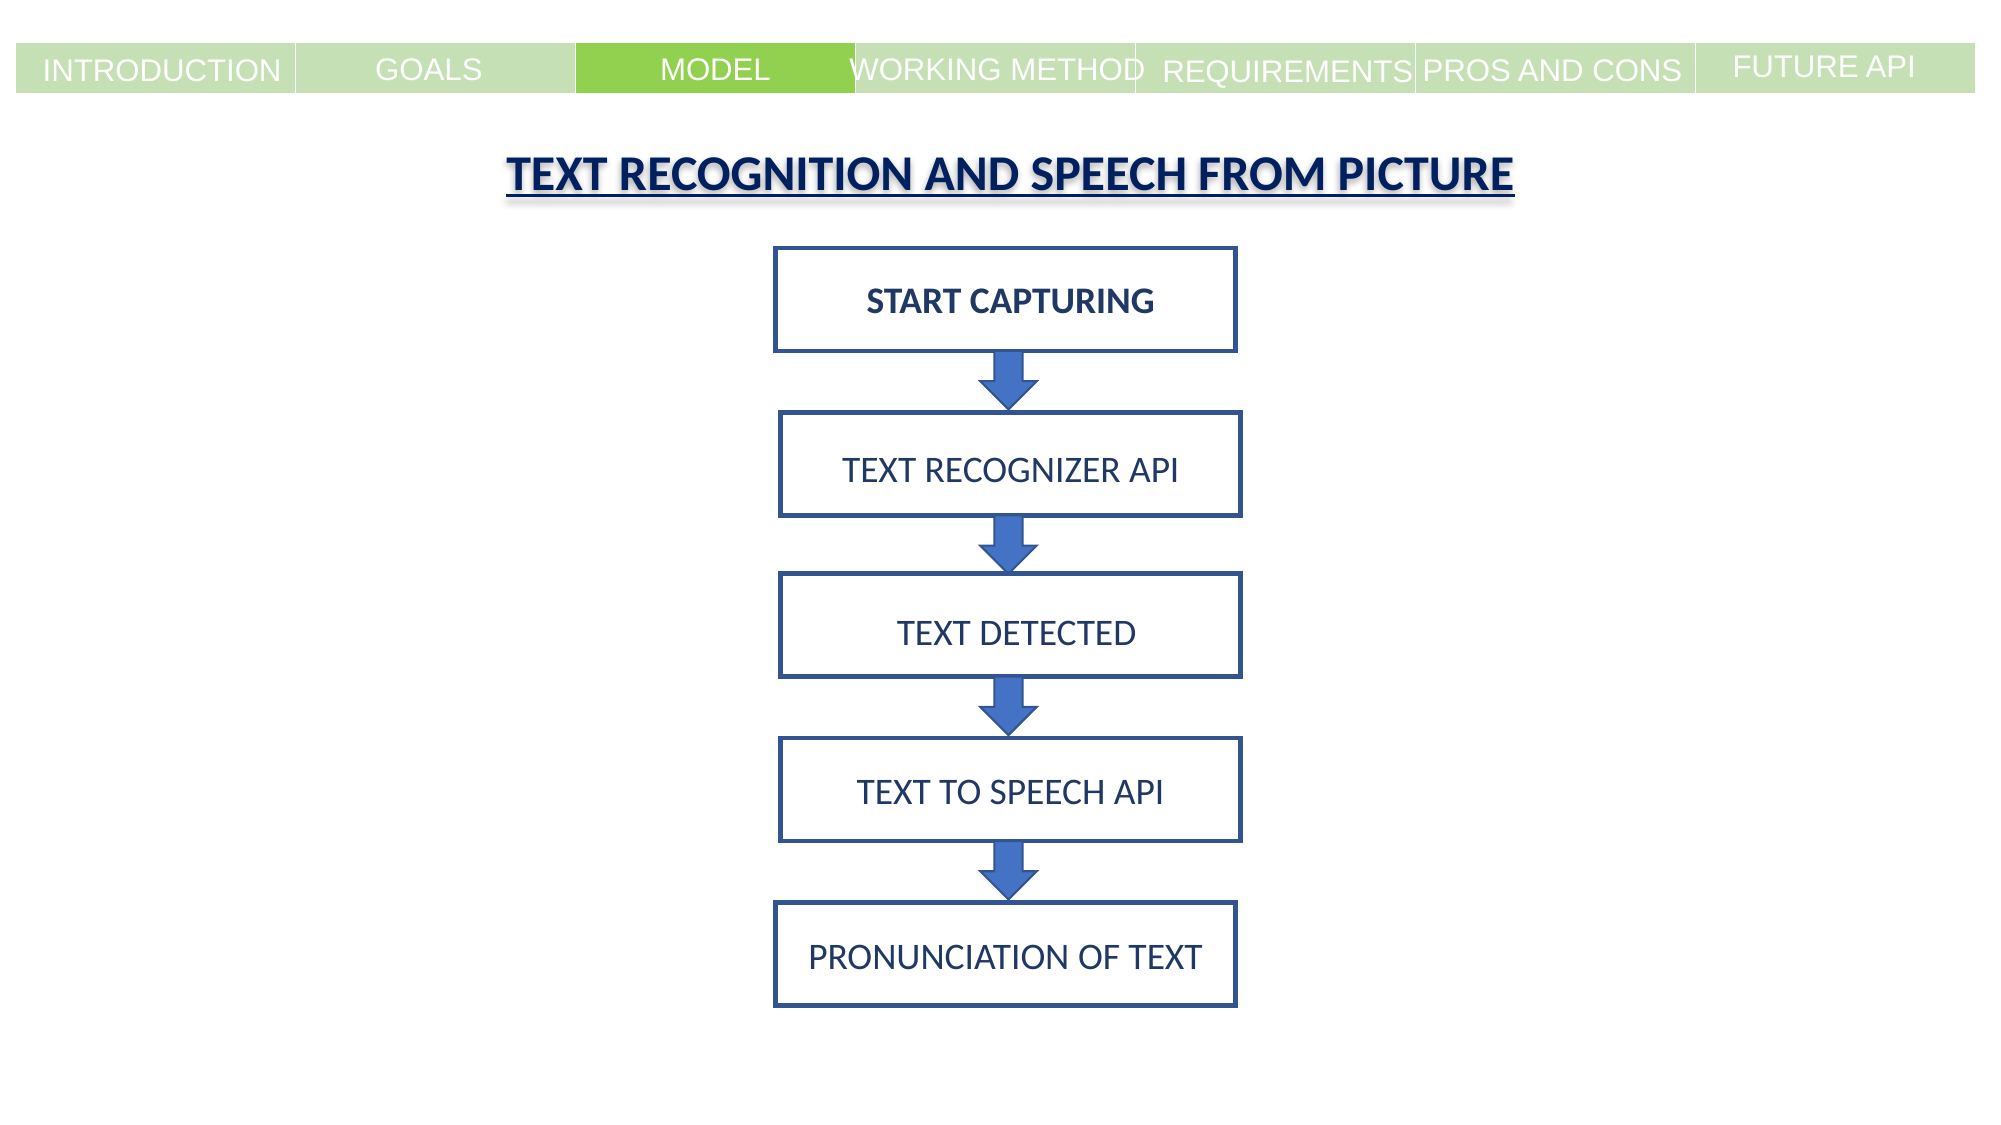

FUTURE API
MODEL
GOALS
WORKING METHOD
PROS AND CONS
|  |  |  |  |  |  |  |
| --- | --- | --- | --- | --- | --- | --- |
INTRODUCTION
REQUIREMENTS
TEXT RECOGNITION AND SPEECH FROM PICTURE

START CAPTURING

TEXT RECOGNIZER API

TEXT DETECTED

TEXT TO SPEECH API

PRONUNCIATION OF TEXT